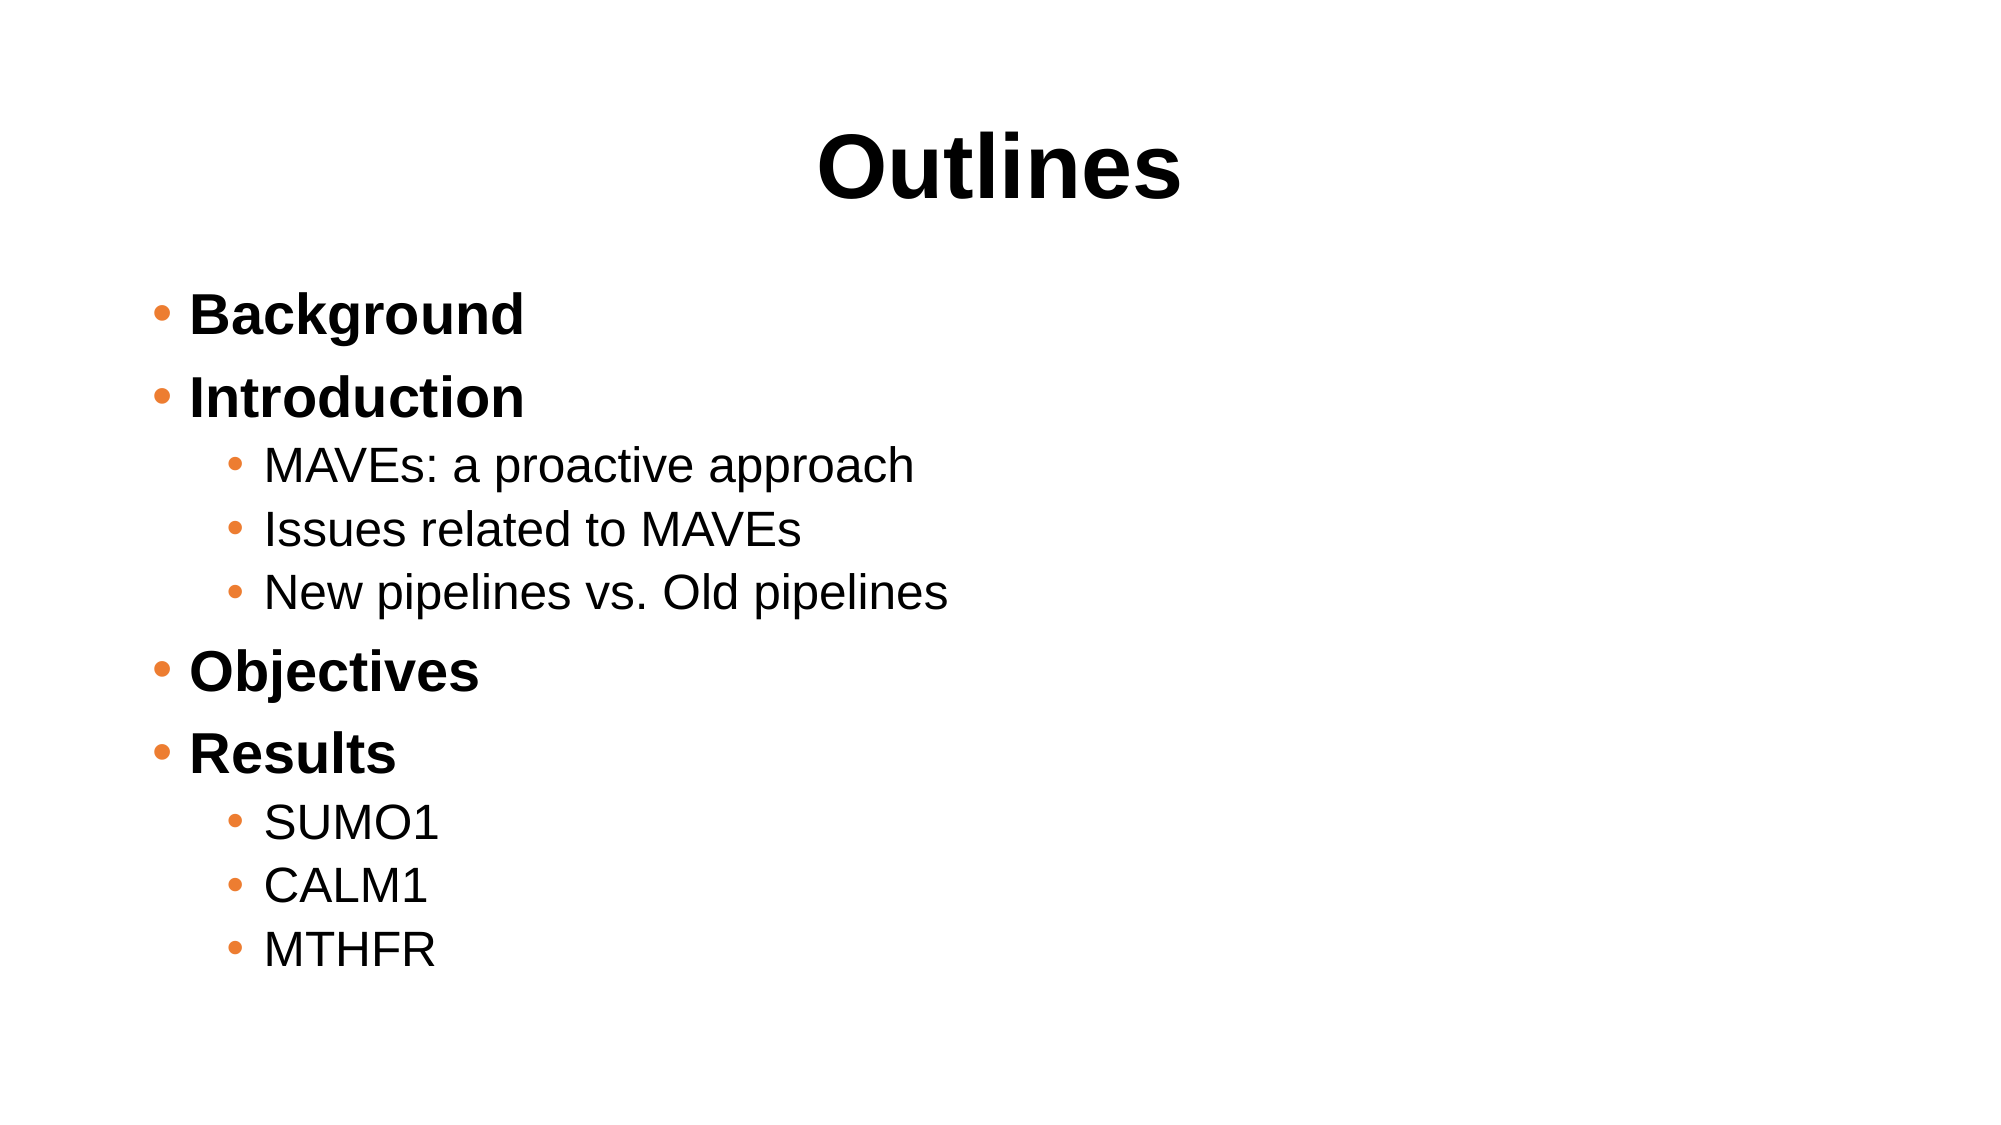

# Outlines
Background
Introduction
MAVEs: a proactive approach
Issues related to MAVEs
New pipelines vs. Old pipelines
Objectives
Results
SUMO1
CALM1
MTHFR